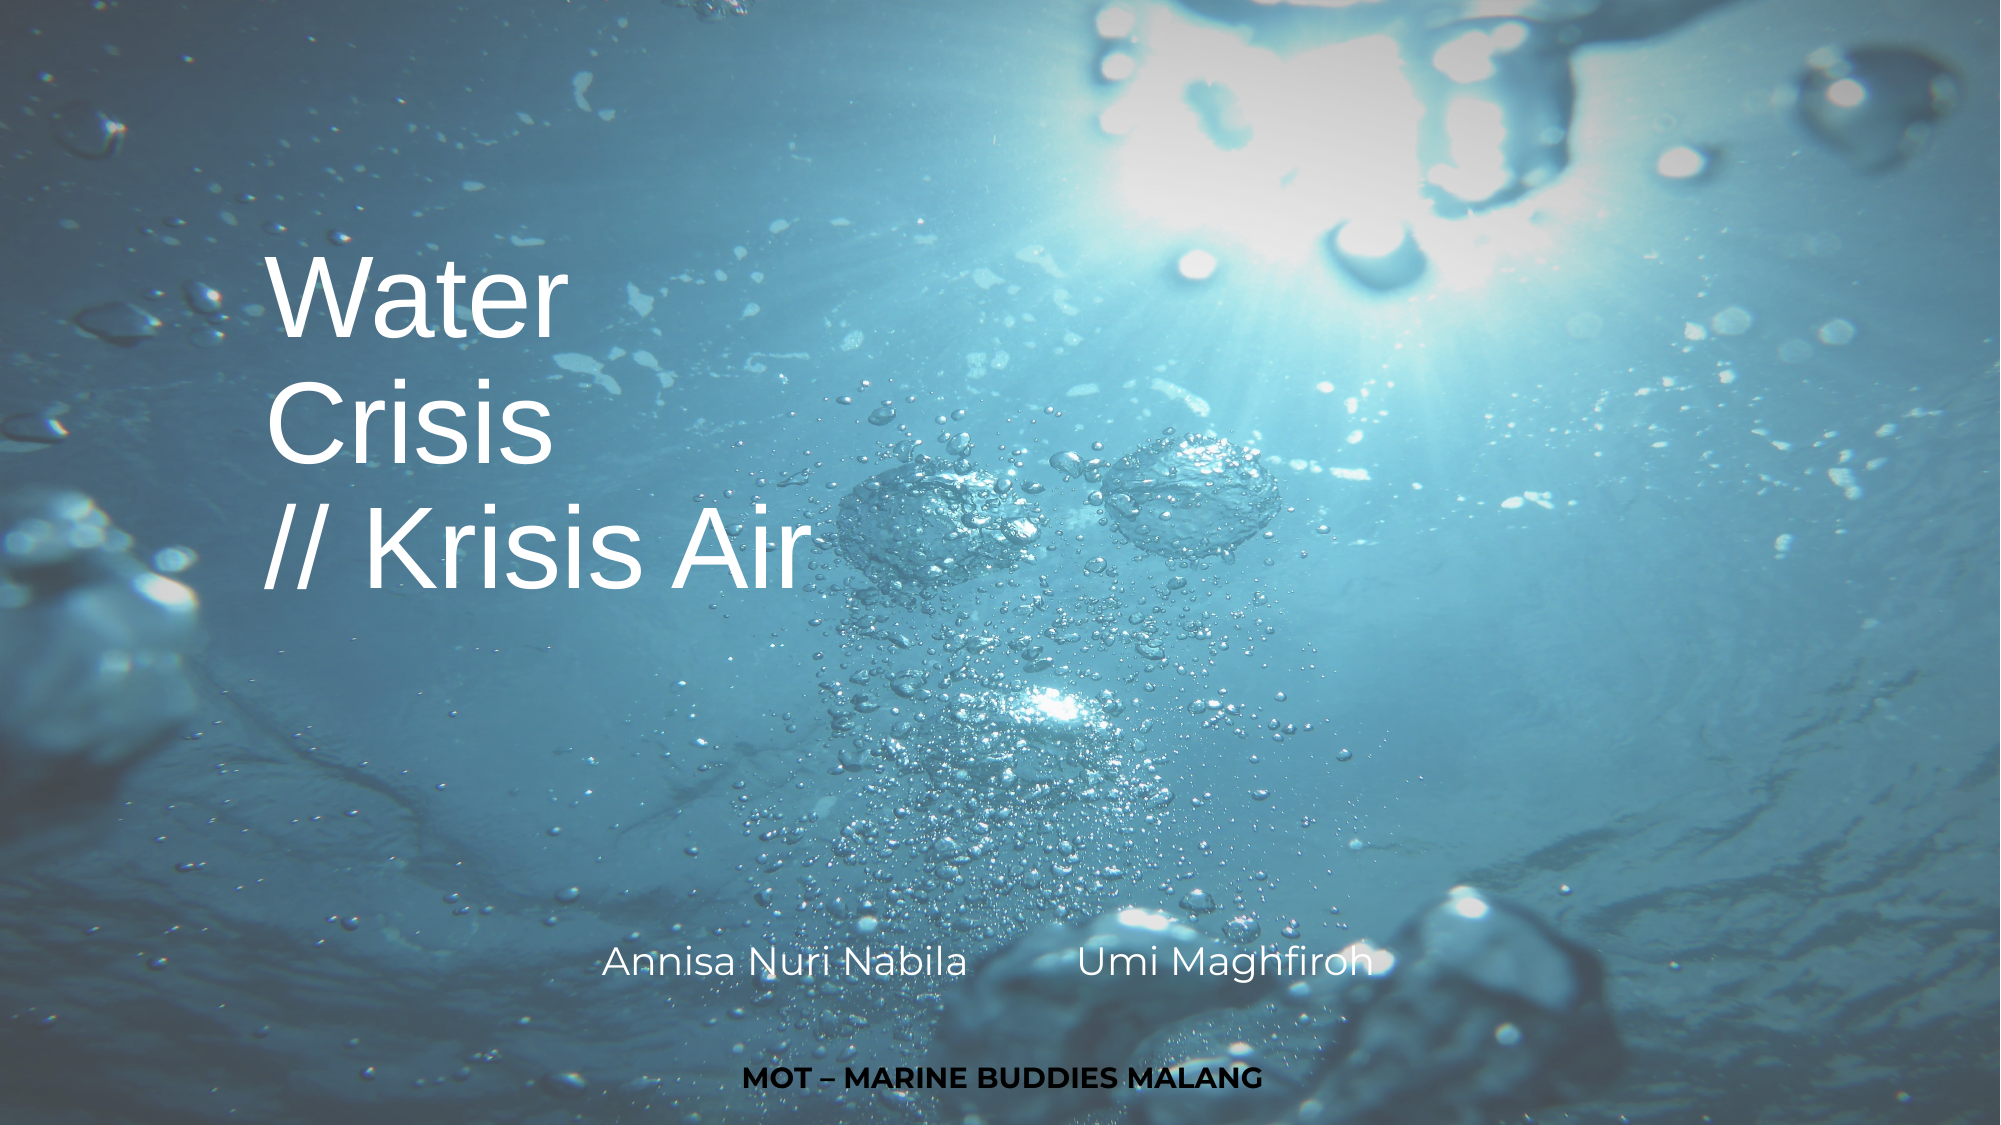

# Water Crisis // Krisis Air
Annisa Nuri Nabila					Umi Maghfiroh
MOT – MARINE BUDDIES MALANG